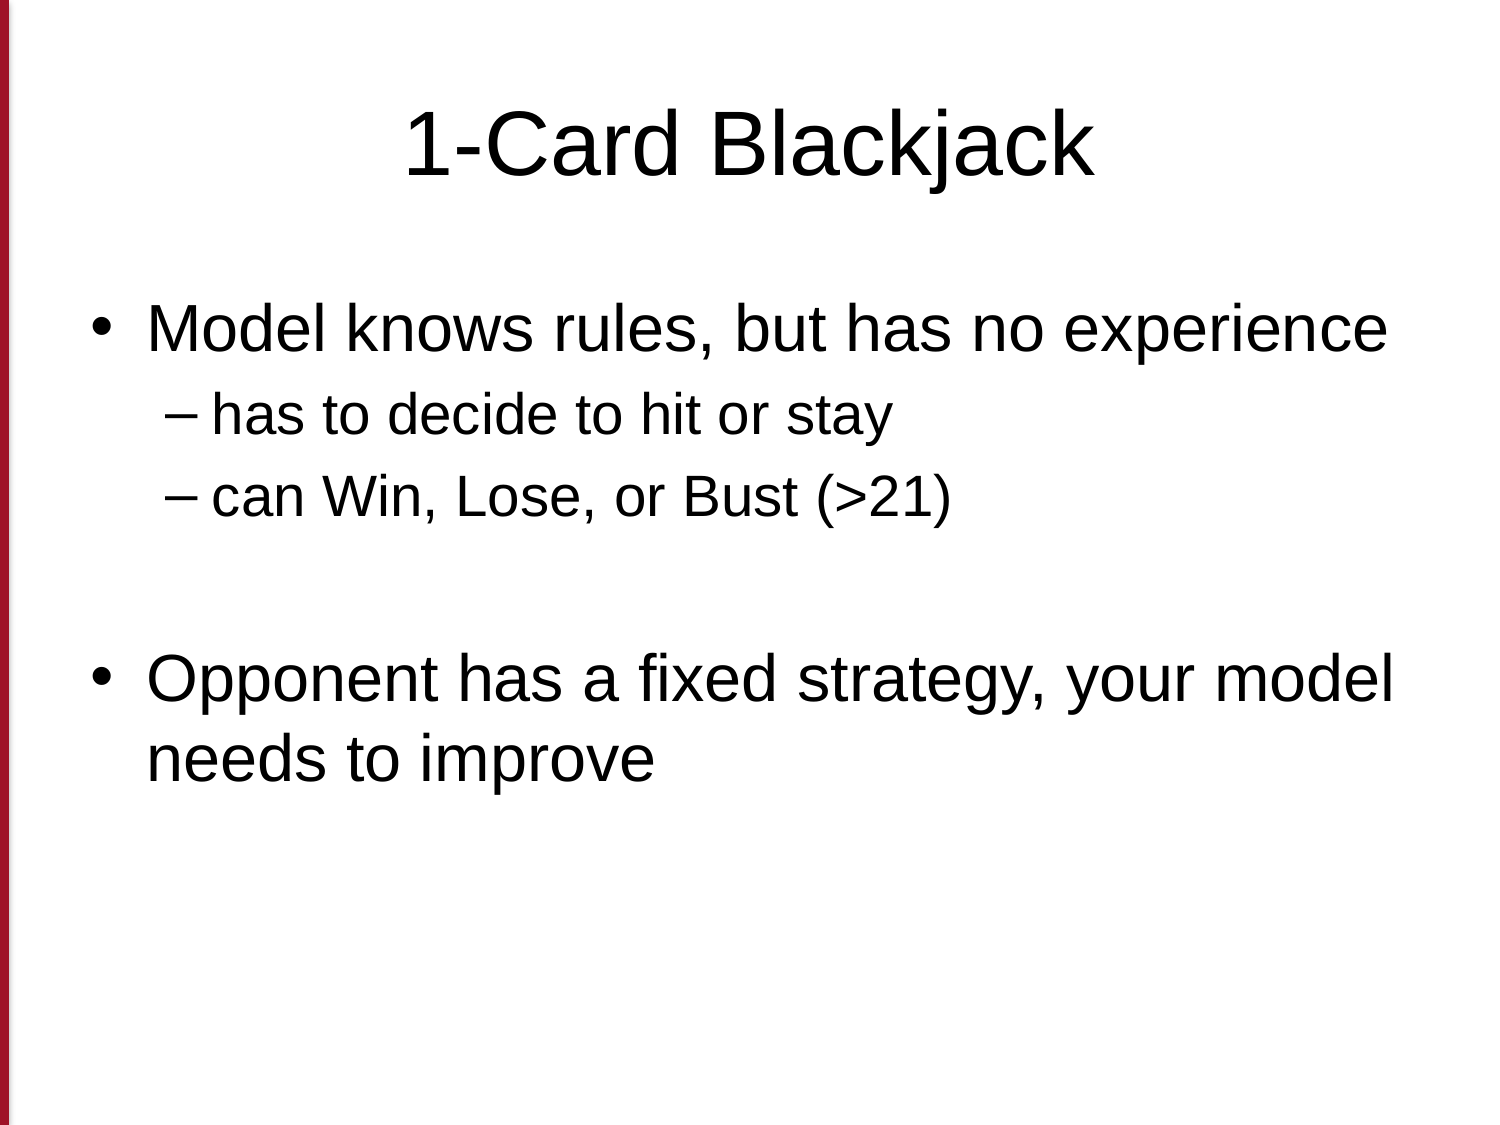

# 1-Card Blackjack
Model knows rules, but has no experience
has to decide to hit or stay
can Win, Lose, or Bust (>21)

Opponent has a fixed strategy, your model needs to improve